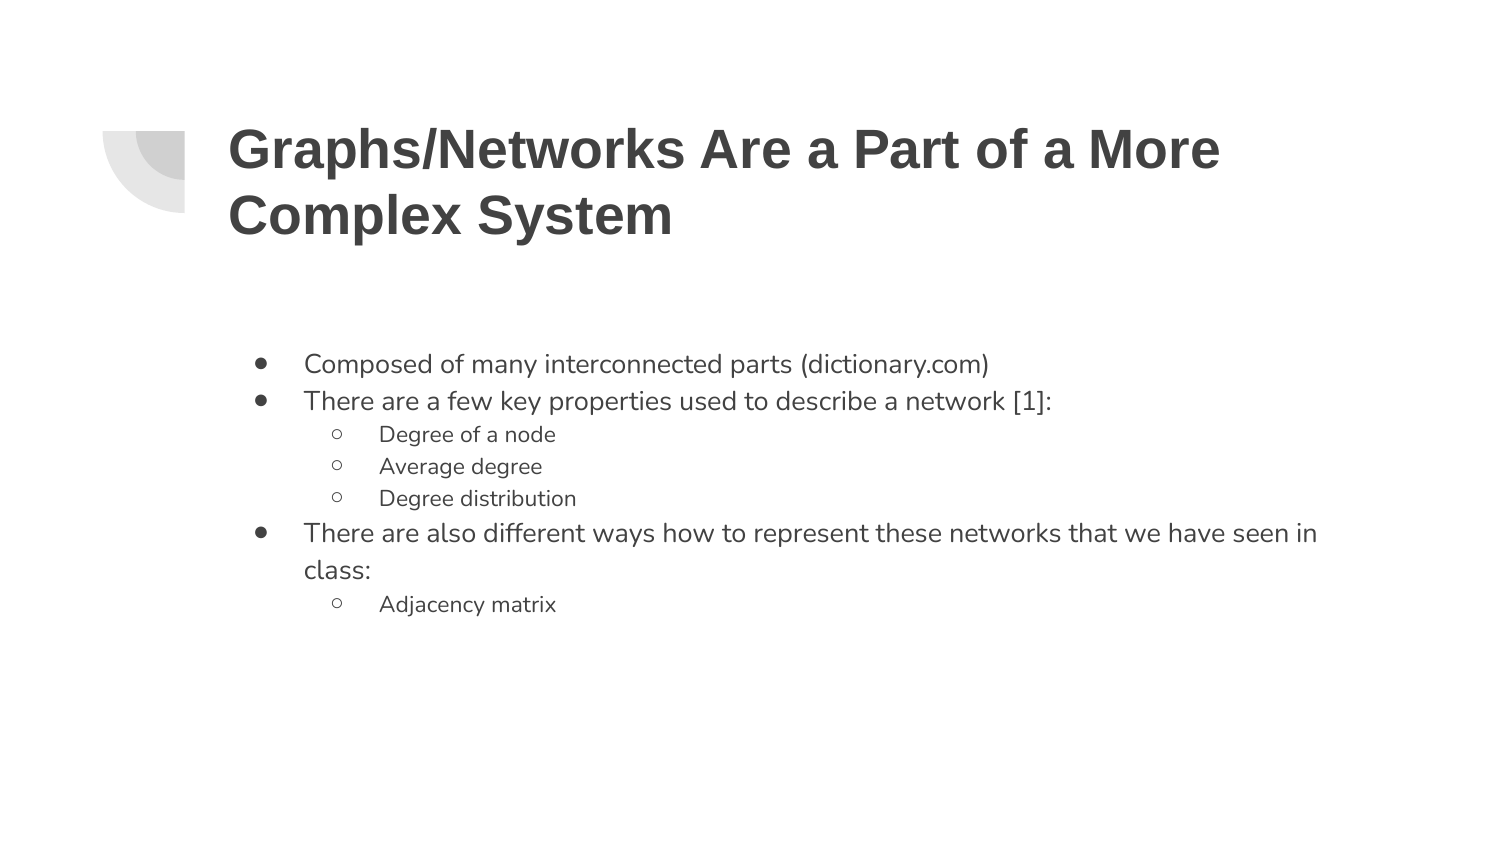

# Graphs/Networks Are a Part of a More Complex System
Composed of many interconnected parts (dictionary.com)
There are a few key properties used to describe a network [1]:
Degree of a node
Average degree
Degree distribution
There are also different ways how to represent these networks that we have seen in class:
Adjacency matrix